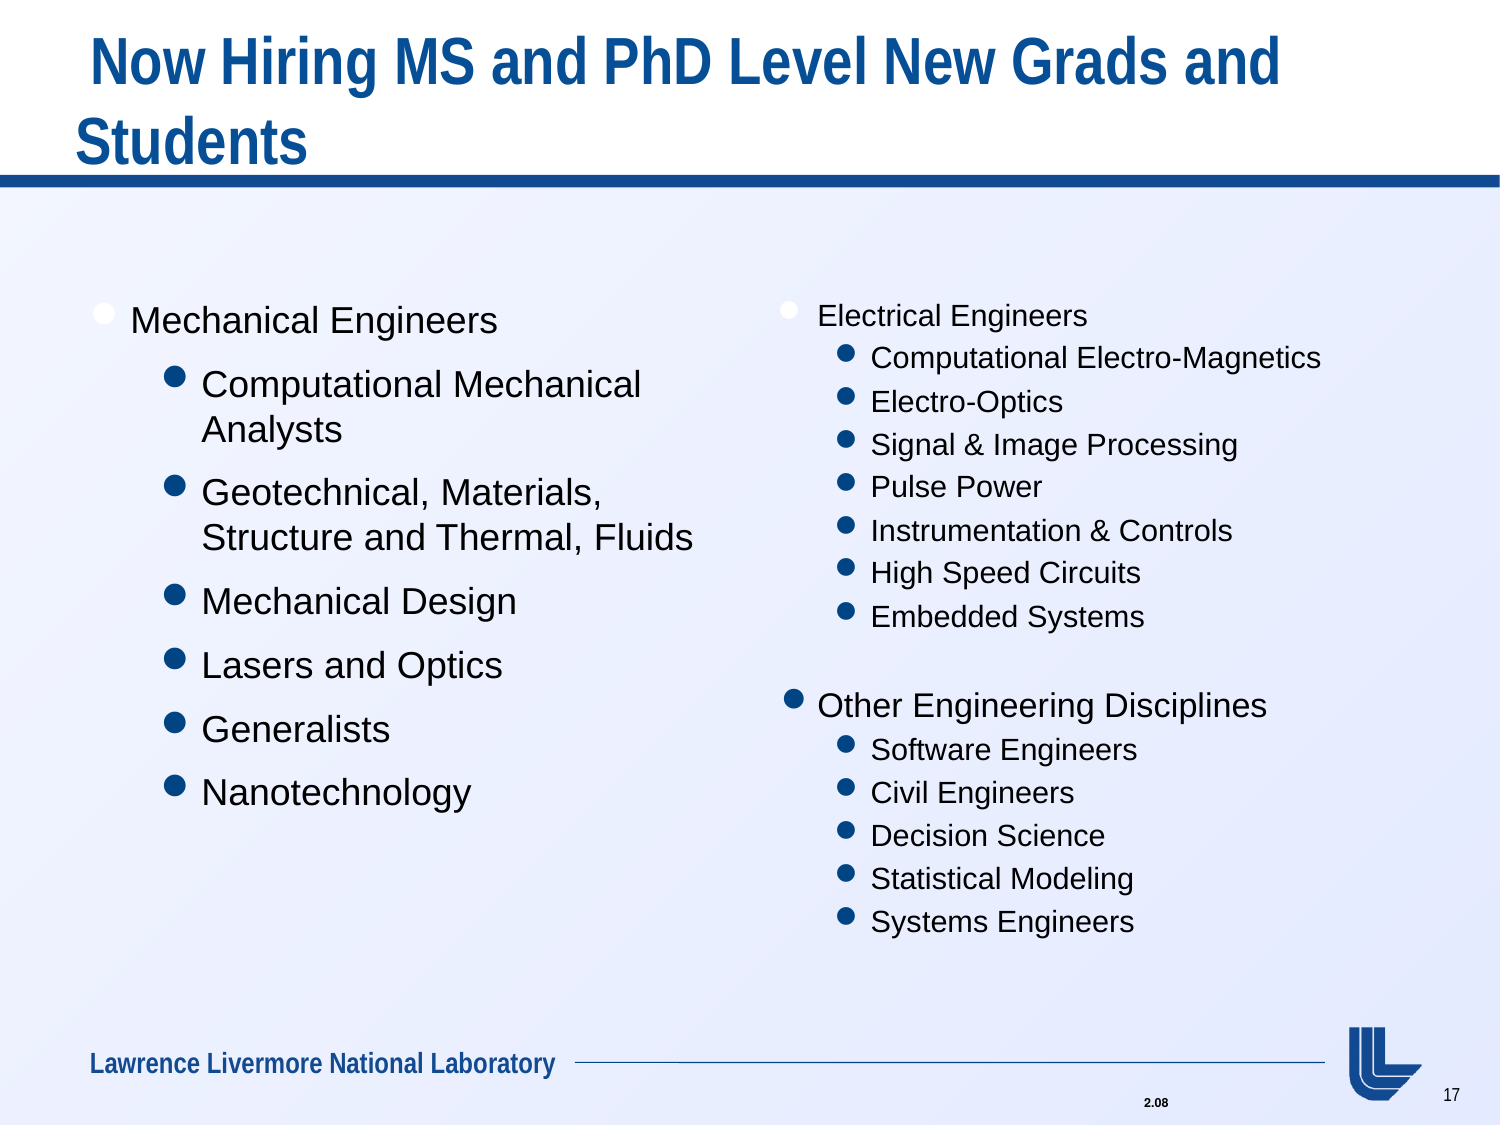

# Now Hiring MS and PhD Level New Grads and Students

Mechanical Engineers
Computational Mechanical Analysts
Geotechnical, Materials, Structure and Thermal, Fluids
Mechanical Design
Lasers and Optics
Generalists
Nanotechnology

Electrical Engineers
Computational Electro-Magnetics
Electro-Optics
Signal & Image Processing
Pulse Power
Instrumentation & Controls
High Speed Circuits
Embedded Systems

Other Engineering Disciplines
Software Engineers
Civil Engineers
Decision Science
Statistical Modeling
Systems Engineers